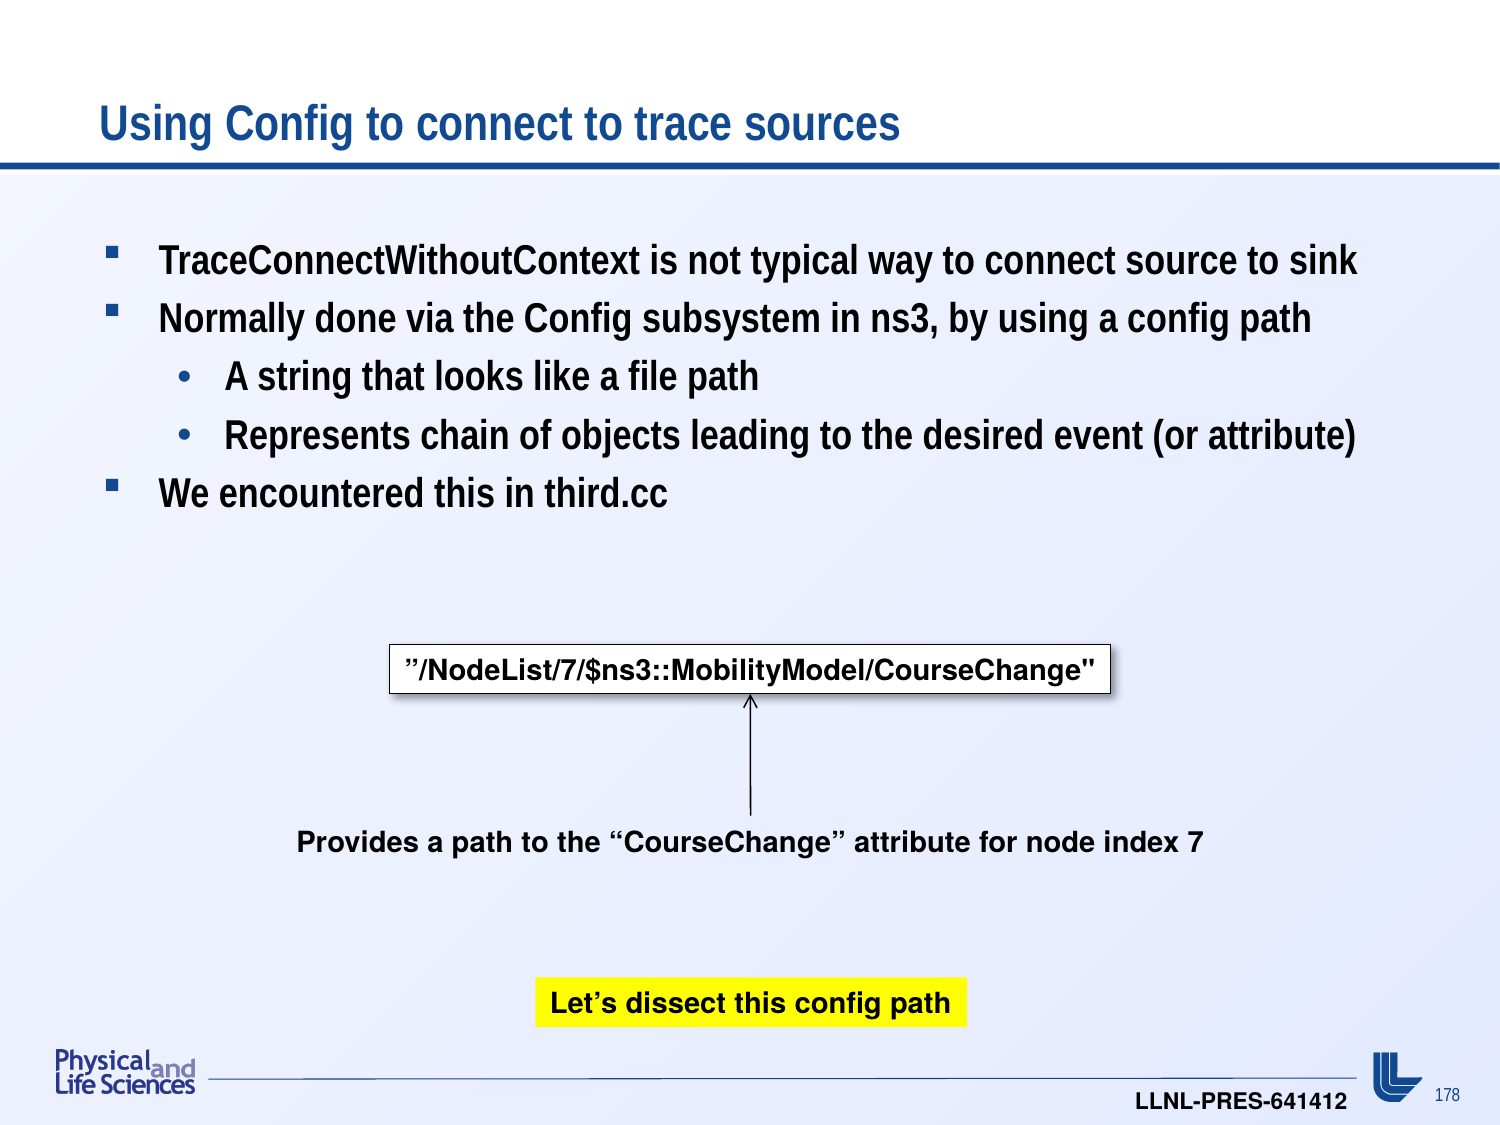

# Using Config to connect to trace sources
TraceConnectWithoutContext is not typical way to connect source to sink
Normally done via the Config subsystem in ns3, by using a config path
A string that looks like a file path
Represents chain of objects leading to the desired event (or attribute)
We encountered this in third.cc
”/NodeList/7/$ns3::MobilityModel/CourseChange"
Provides a path to the “CourseChange” attribute for node index 7
Let’s dissect this config path